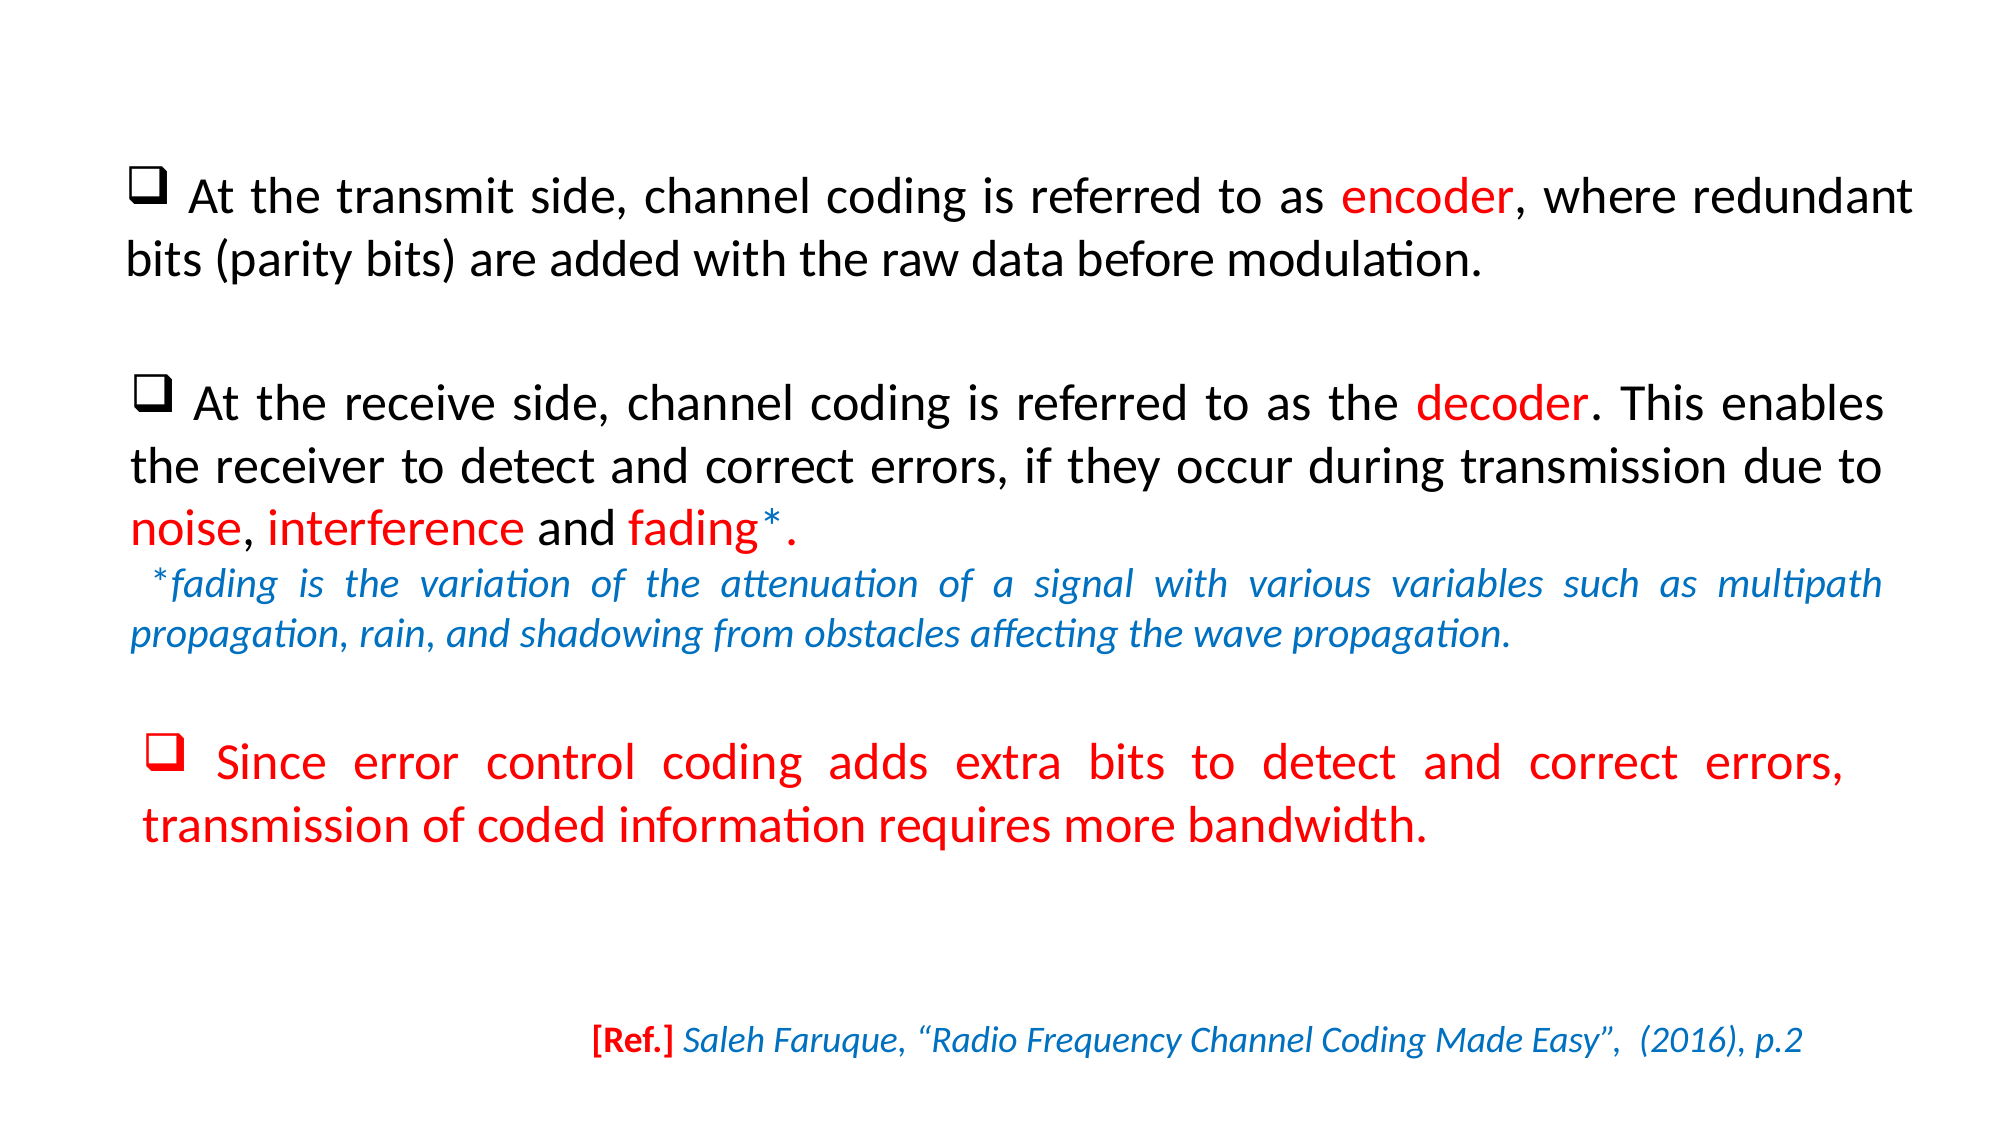

At the transmit side, channel coding is referred to as encoder, where redundant bits (parity bits) are added with the raw data before modulation.
 At the receive side, channel coding is referred to as the decoder. This enables the receiver to detect and correct errors, if they occur during transmission due to noise, interference and fading*.
 *fading is the variation of the attenuation of a signal with various variables such as multipath propagation, rain, and shadowing from obstacles affecting the wave propagation.
 Since error control coding adds extra bits to detect and correct errors, transmission of coded information requires more bandwidth.
[Ref.] Saleh Faruque, “Radio Frequency Channel Coding Made Easy”,  (2016), p.2